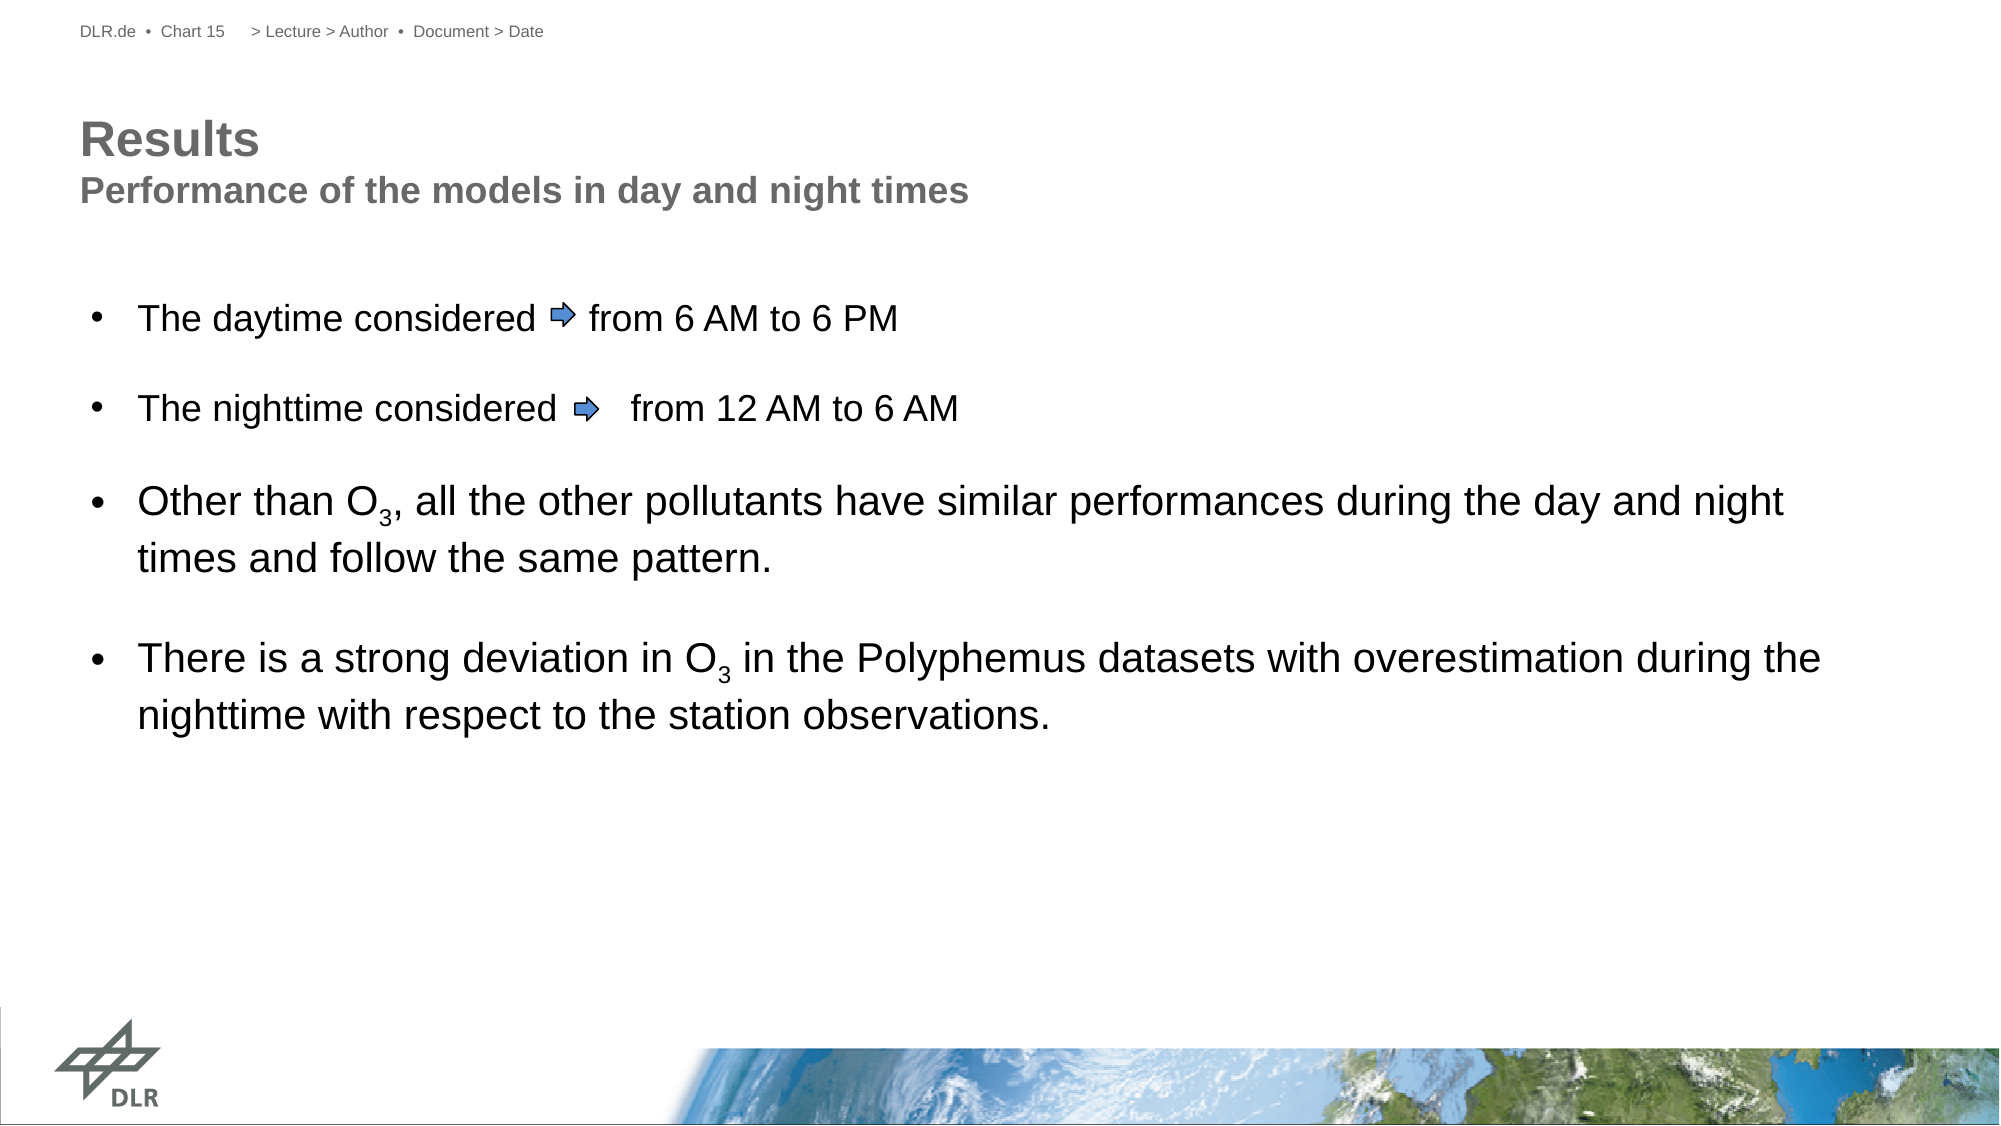

DLR.de  •  Chart 15
> Lecture > Author  •  Document > Date
# Results Performance of the models in day and night times
The daytime considered     from 6 AM to 6 PM

The nighttime considered       from 12 AM to 6 AM

Other than O3, all the other pollutants have similar performances during the day and night times and follow the same pattern.

There is a strong deviation in O3 in the Polyphemus datasets with overestimation during the nighttime with respect to the station observations.